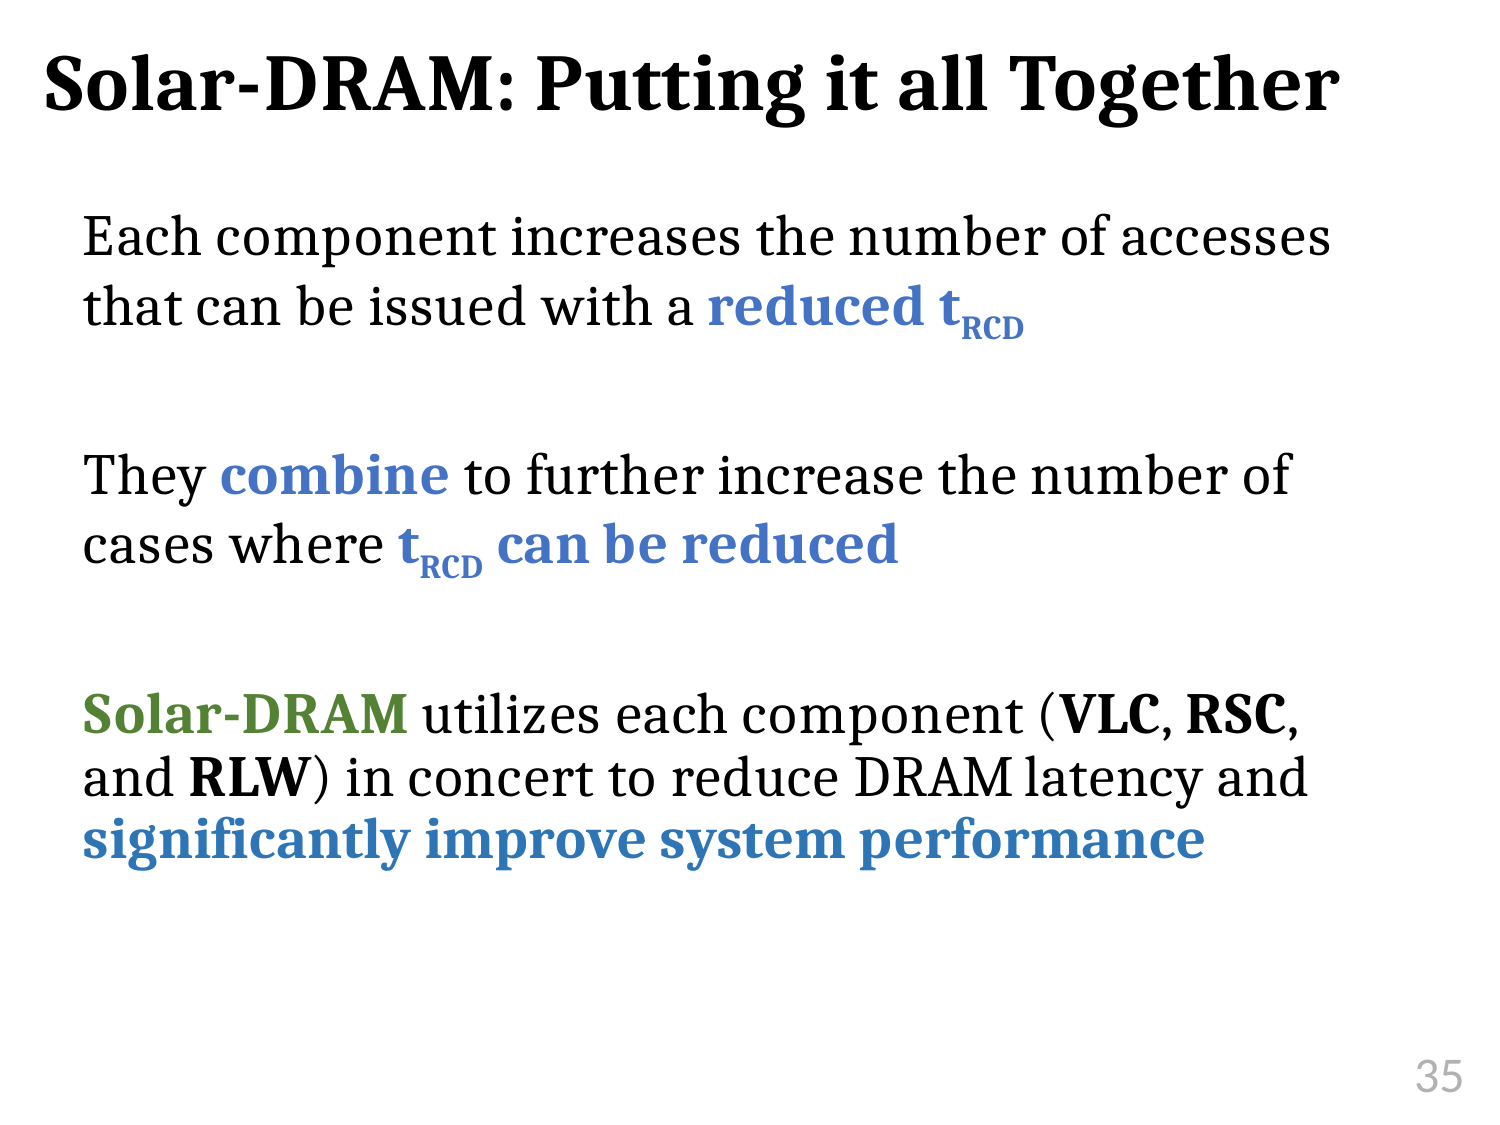

# Solar-DRAM: Putting it all Together
Each component increases the number of accesses that can be issued with a reduced tRCD

They combine to further increase the number of cases where tRCD can be reduced

Solar-DRAM utilizes each component (VLC, RSC, and RLW) in concert to reduce DRAM latency and significantly improve system performance

35